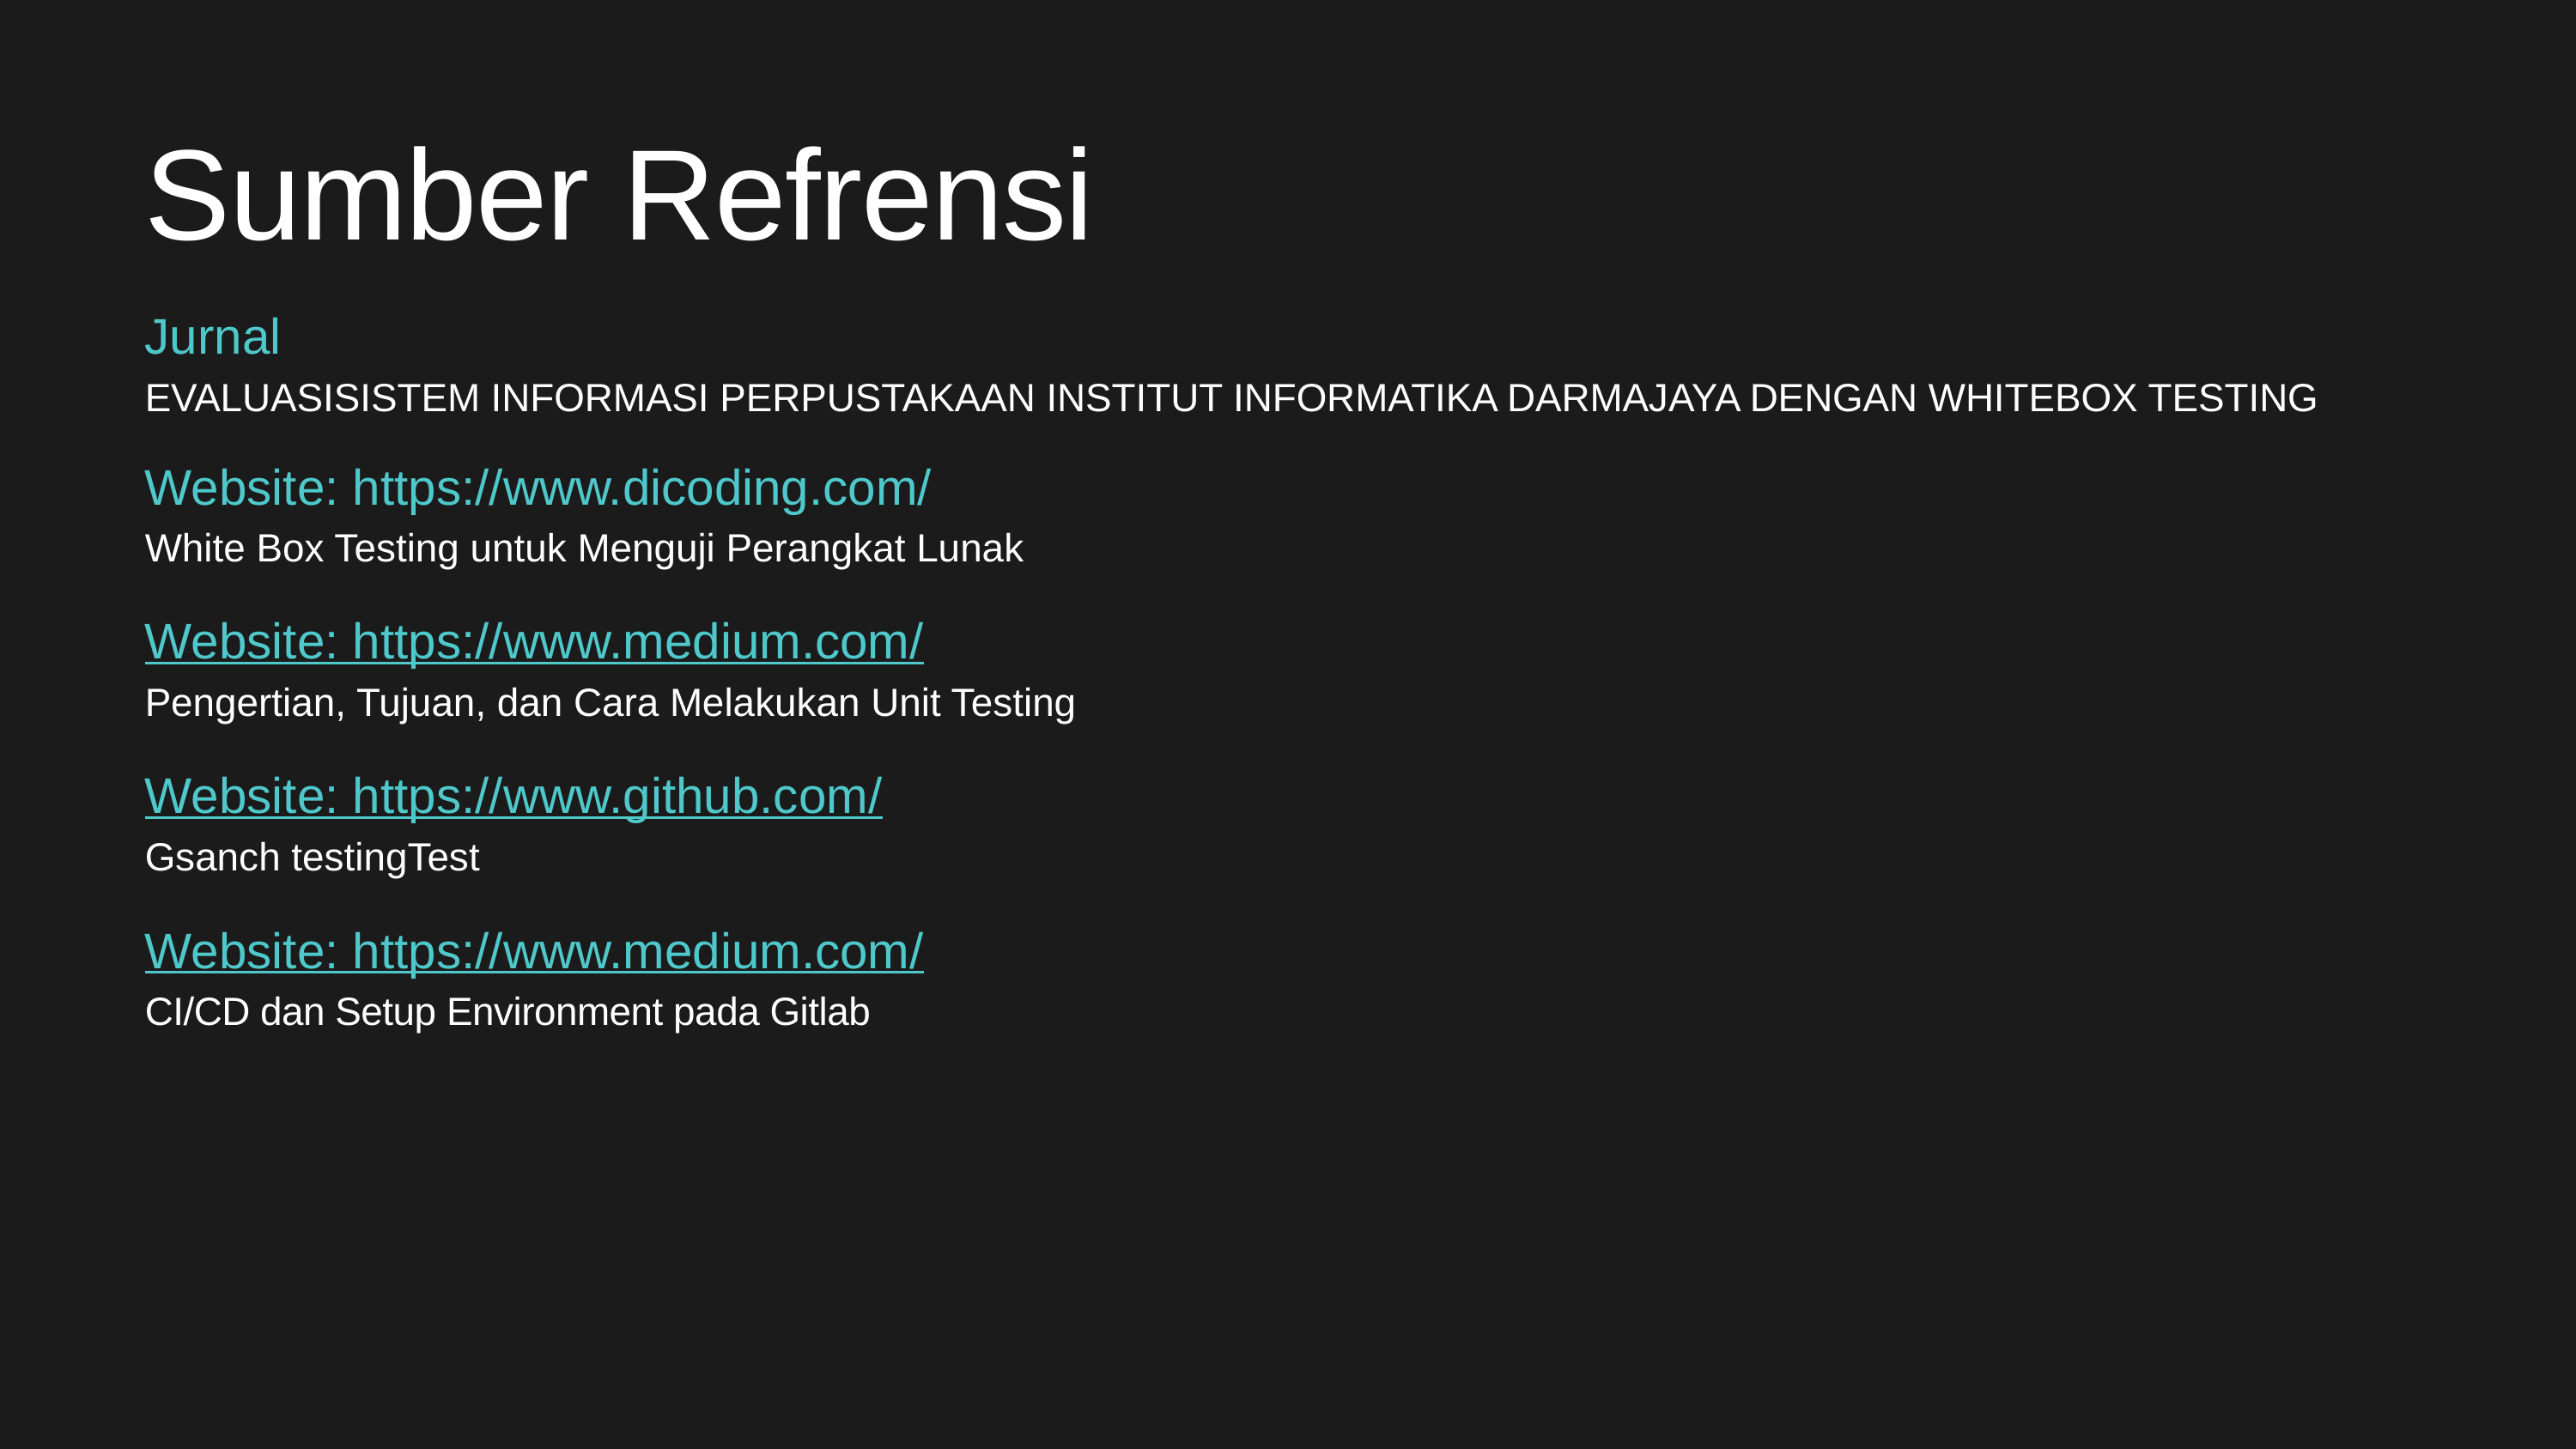

Sumber Refrensi
Jurnal
EVALUASISISTEM INFORMASI PERPUSTAKAAN INSTITUT INFORMATIKA DARMAJAYA DENGAN WHITEBOX TESTING
Website: https://www.dicoding.com/
White Box Testing untuk Menguji Perangkat Lunak
Website: https://www.medium.com/
Pengertian, Tujuan, dan Cara Melakukan Unit Testing
Website: https://www.github.com/
Gsanch testingTest
Website: https://www.medium.com/
CI/CD dan Setup Environment pada Gitlab